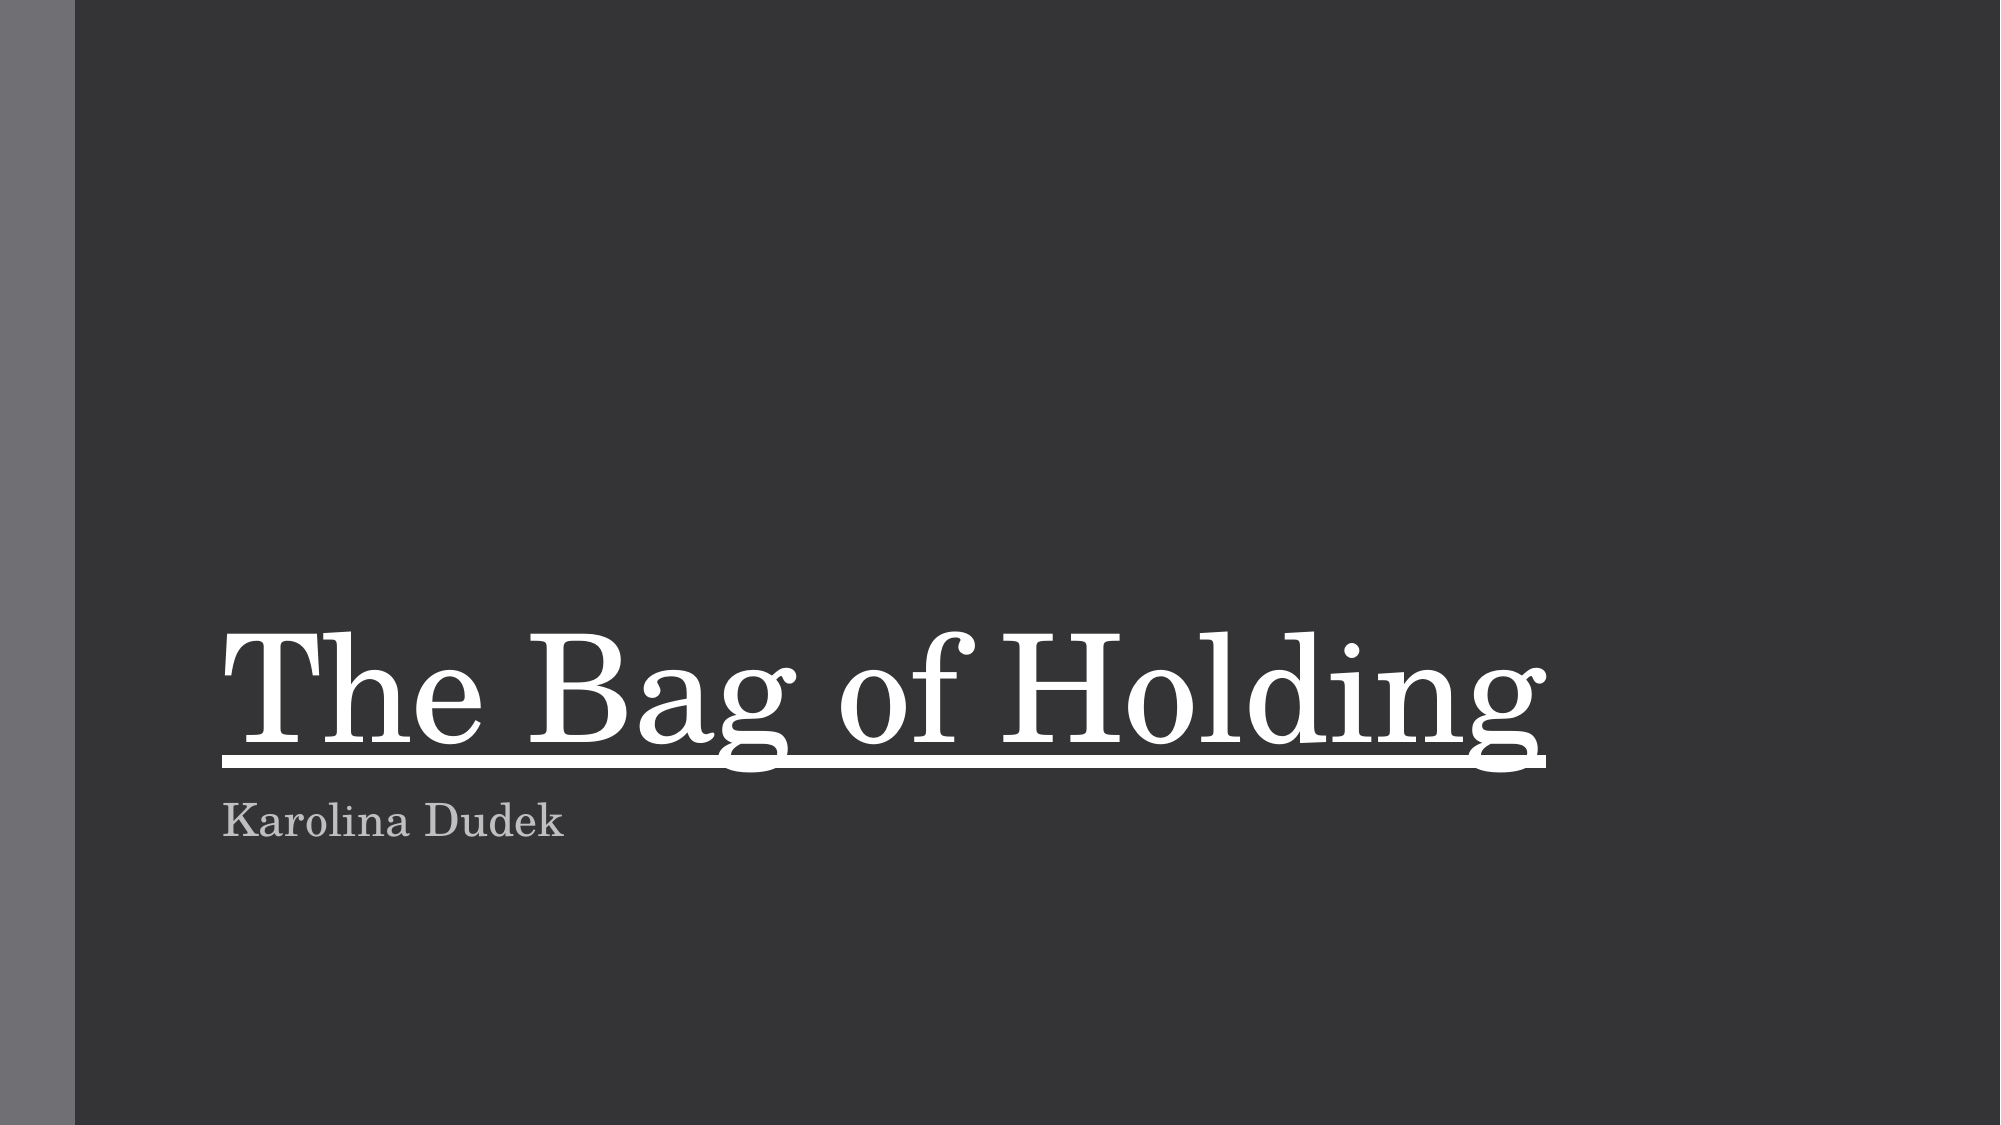

# The Bag of Holding
Karolina Dudek